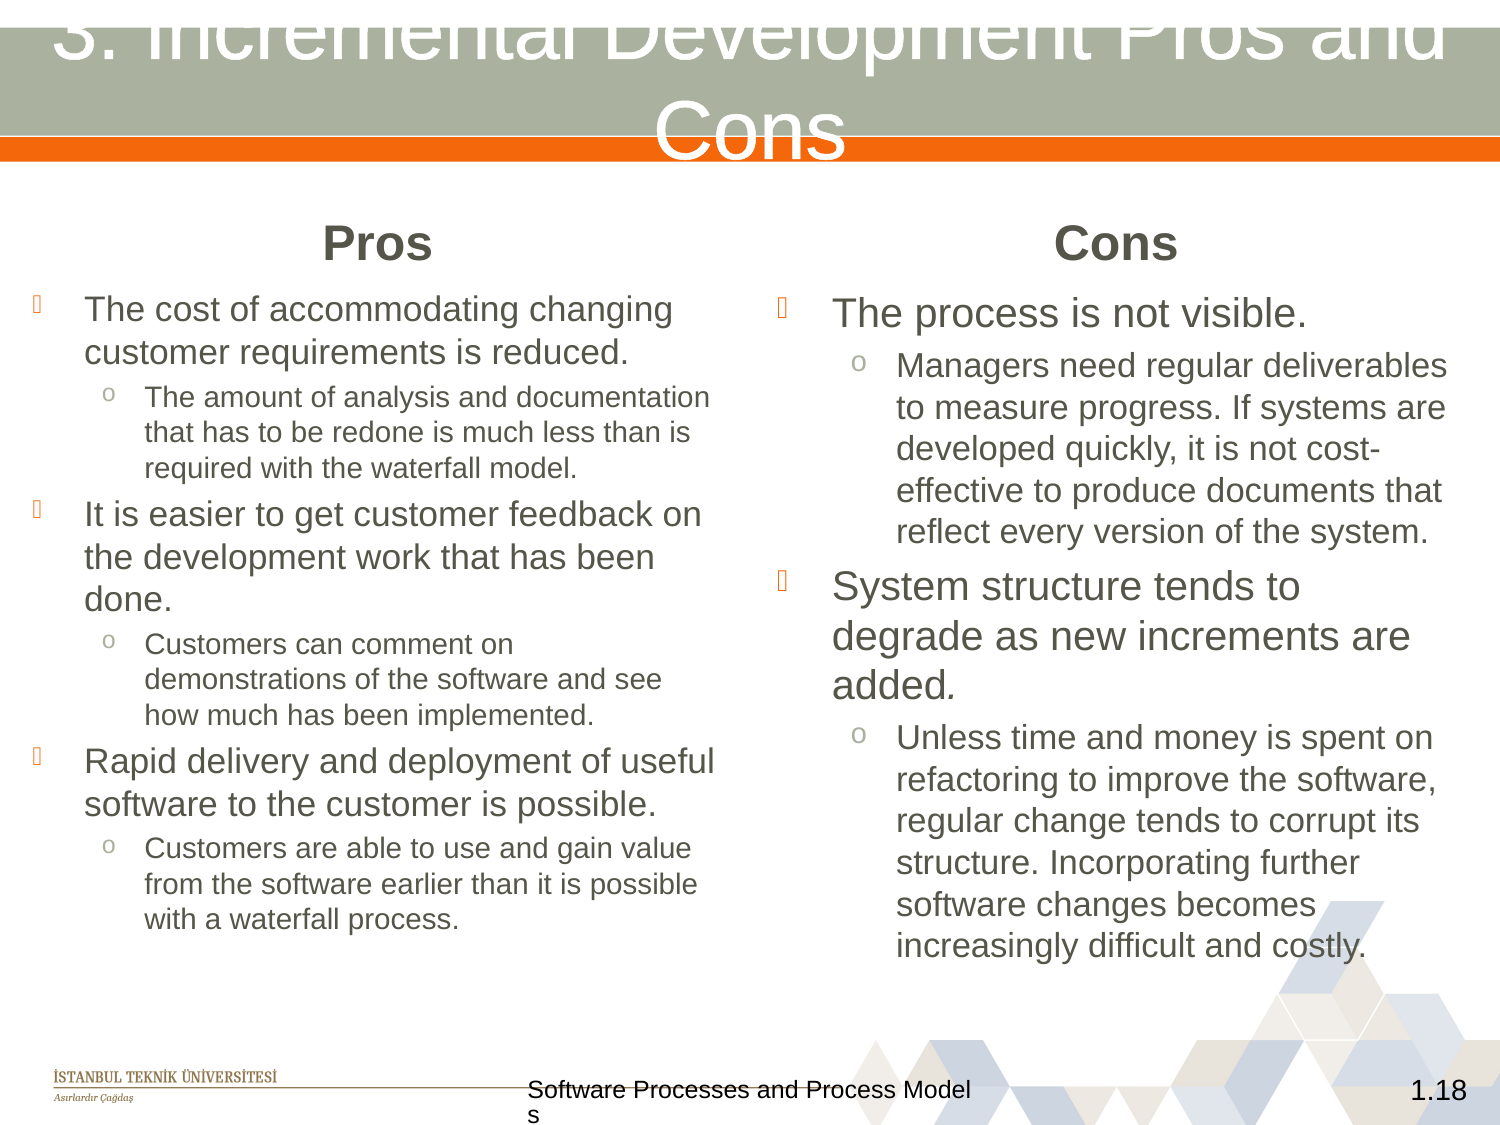

# 3. Incremental Development Pros and Cons
Pros
Cons
The cost of accommodating changing customer requirements is reduced.
The amount of analysis and documentation that has to be redone is much less than is required with the waterfall model.
It is easier to get customer feedback on the development work that has been done.
Customers can comment on demonstrations of the software and see how much has been implemented.
Rapid delivery and deployment of useful software to the customer is possible.
Customers are able to use and gain value from the software earlier than it is possible with a waterfall process.

The process is not visible.
Managers need regular deliverables to measure progress. If systems are developed quickly, it is not cost-effective to produce documents that reflect every version of the system.
System structure tends to degrade as new increments are added.
Unless time and money is spent on refactoring to improve the software, regular change tends to corrupt its structure. Incorporating further software changes becomes increasingly difficult and costly.

Software Processes and Process Models
1.18